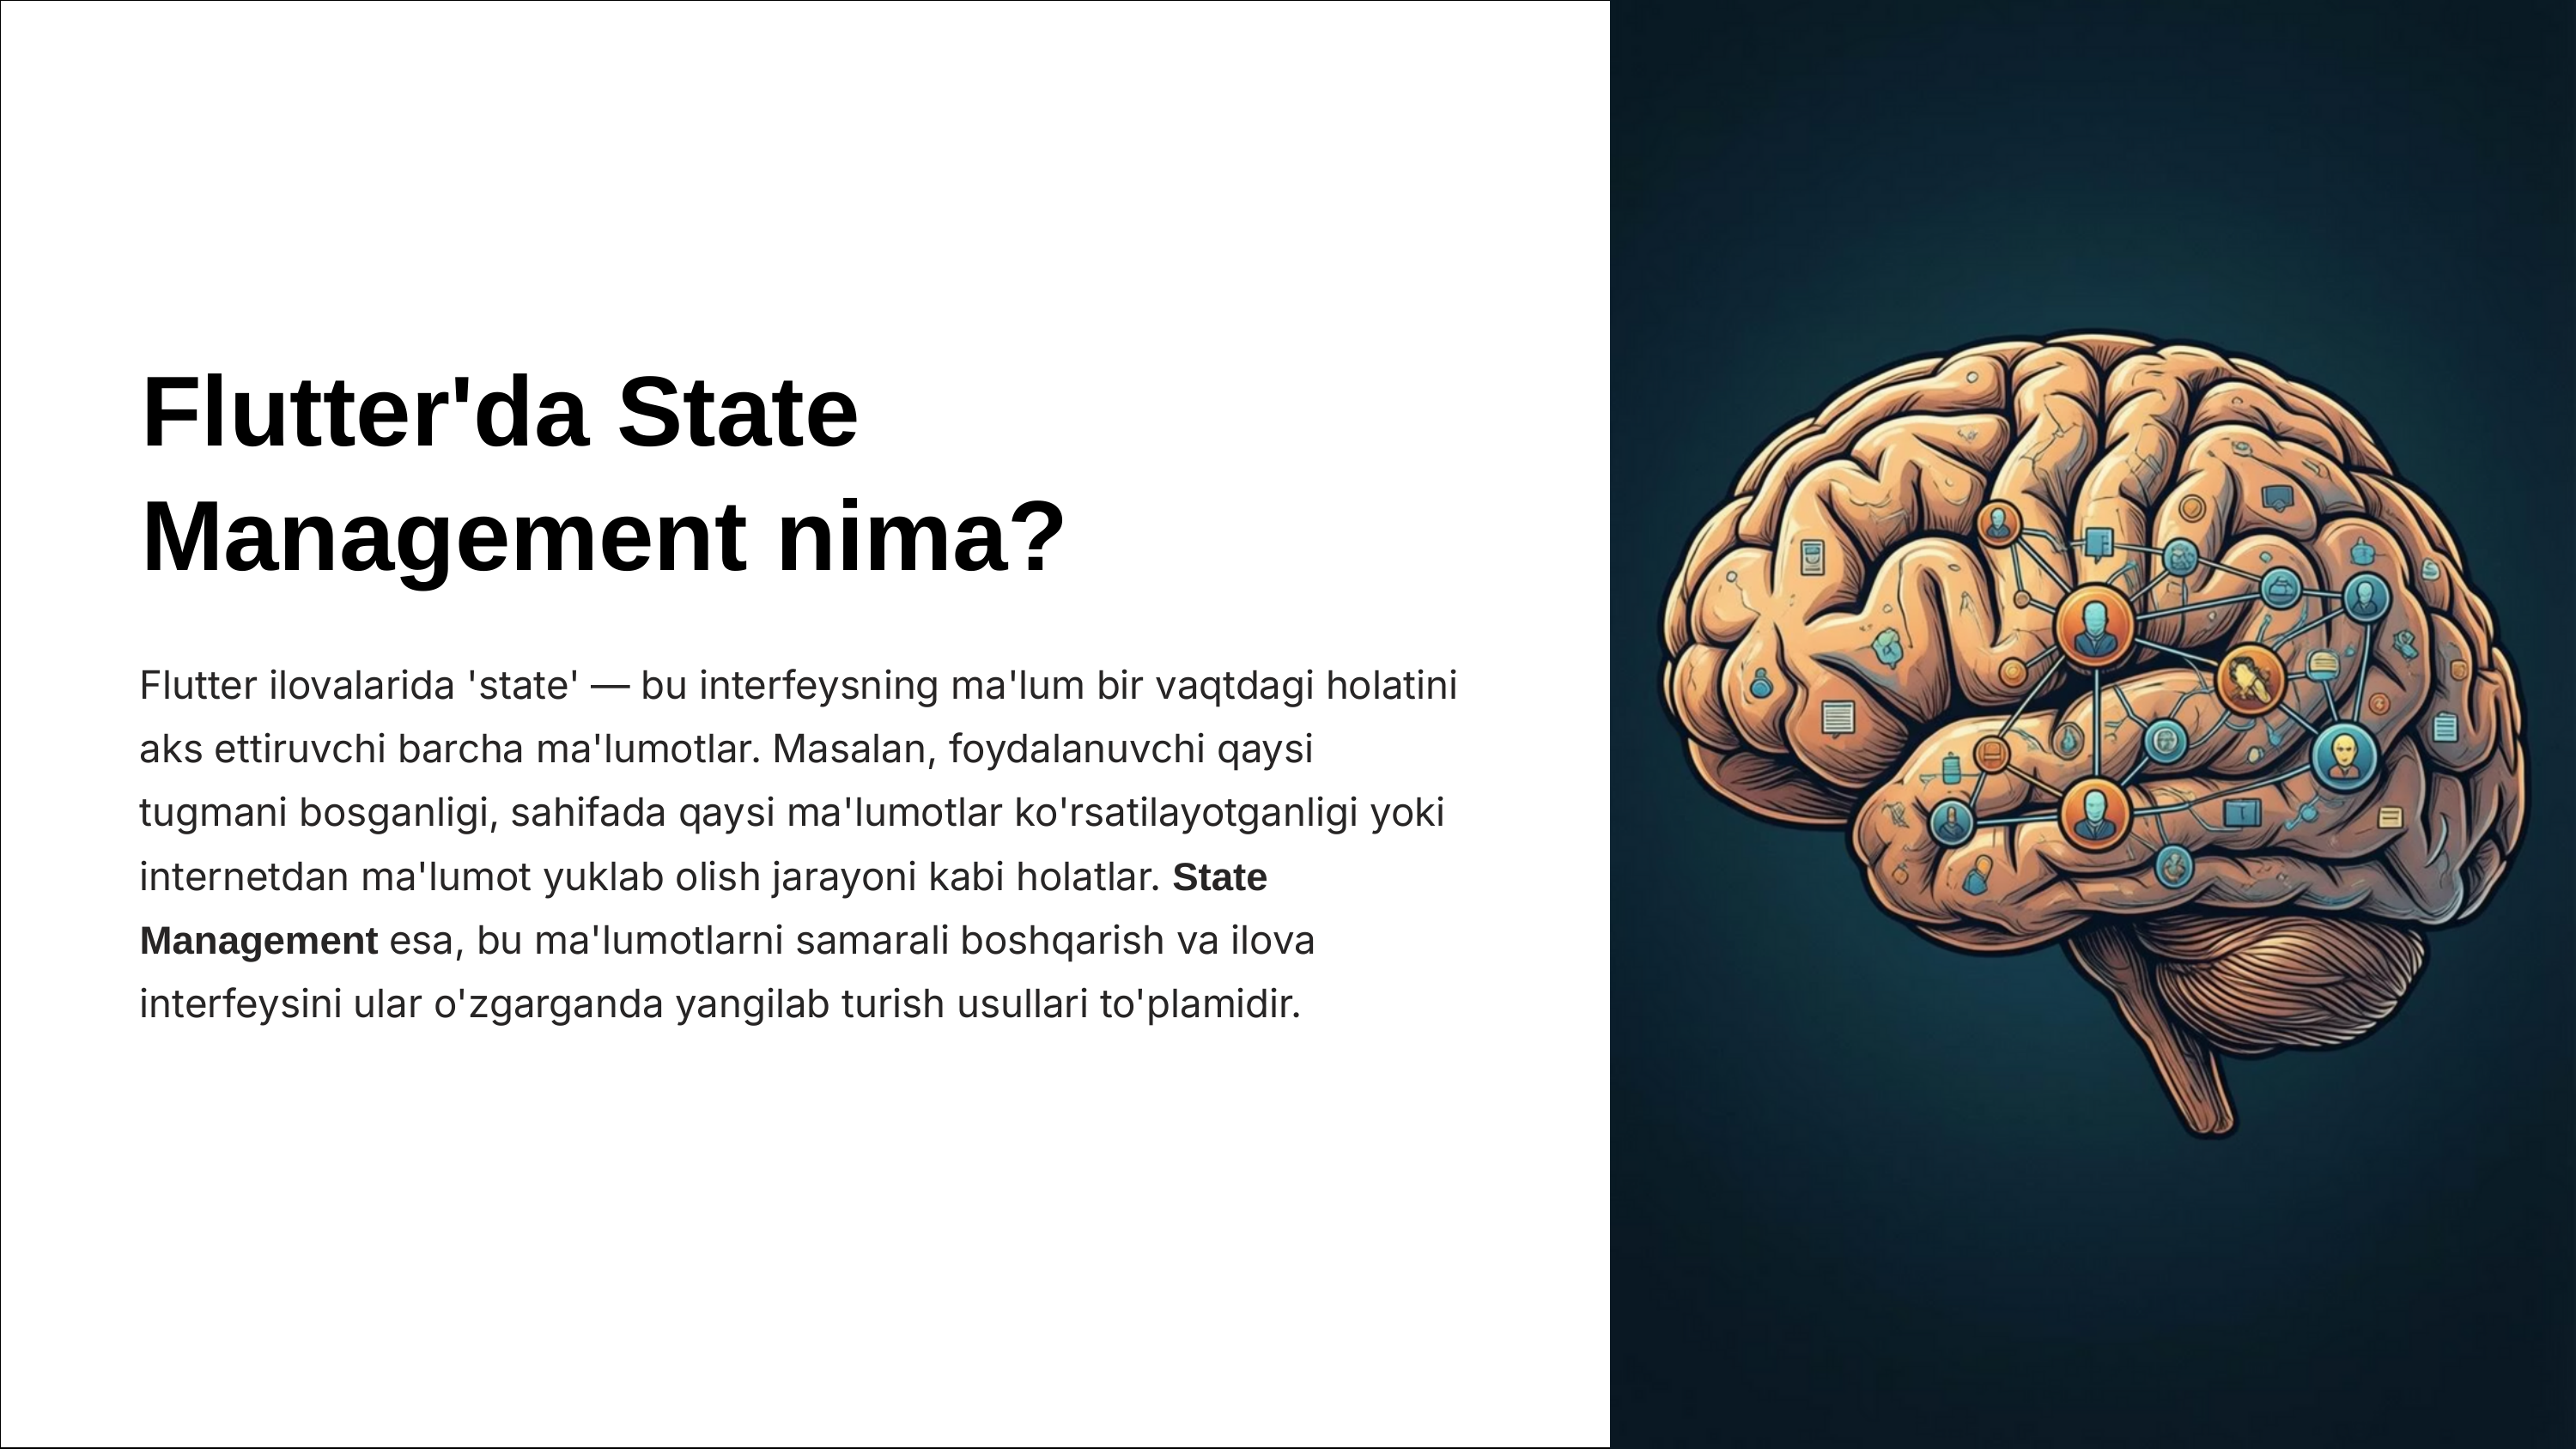

Flutter'da State Management nima?
Flutter ilovalarida 'state' — bu interfeysning ma'lum bir vaqtdagi holatini aks ettiruvchi barcha ma'lumotlar. Masalan, foydalanuvchi qaysi tugmani bosganligi, sahifada qaysi ma'lumotlar ko'rsatilayotganligi yoki internetdan ma'lumot yuklab olish jarayoni kabi holatlar. State Management esa, bu ma'lumotlarni samarali boshqarish va ilova interfeysini ular o'zgarganda yangilab turish usullari to'plamidir.